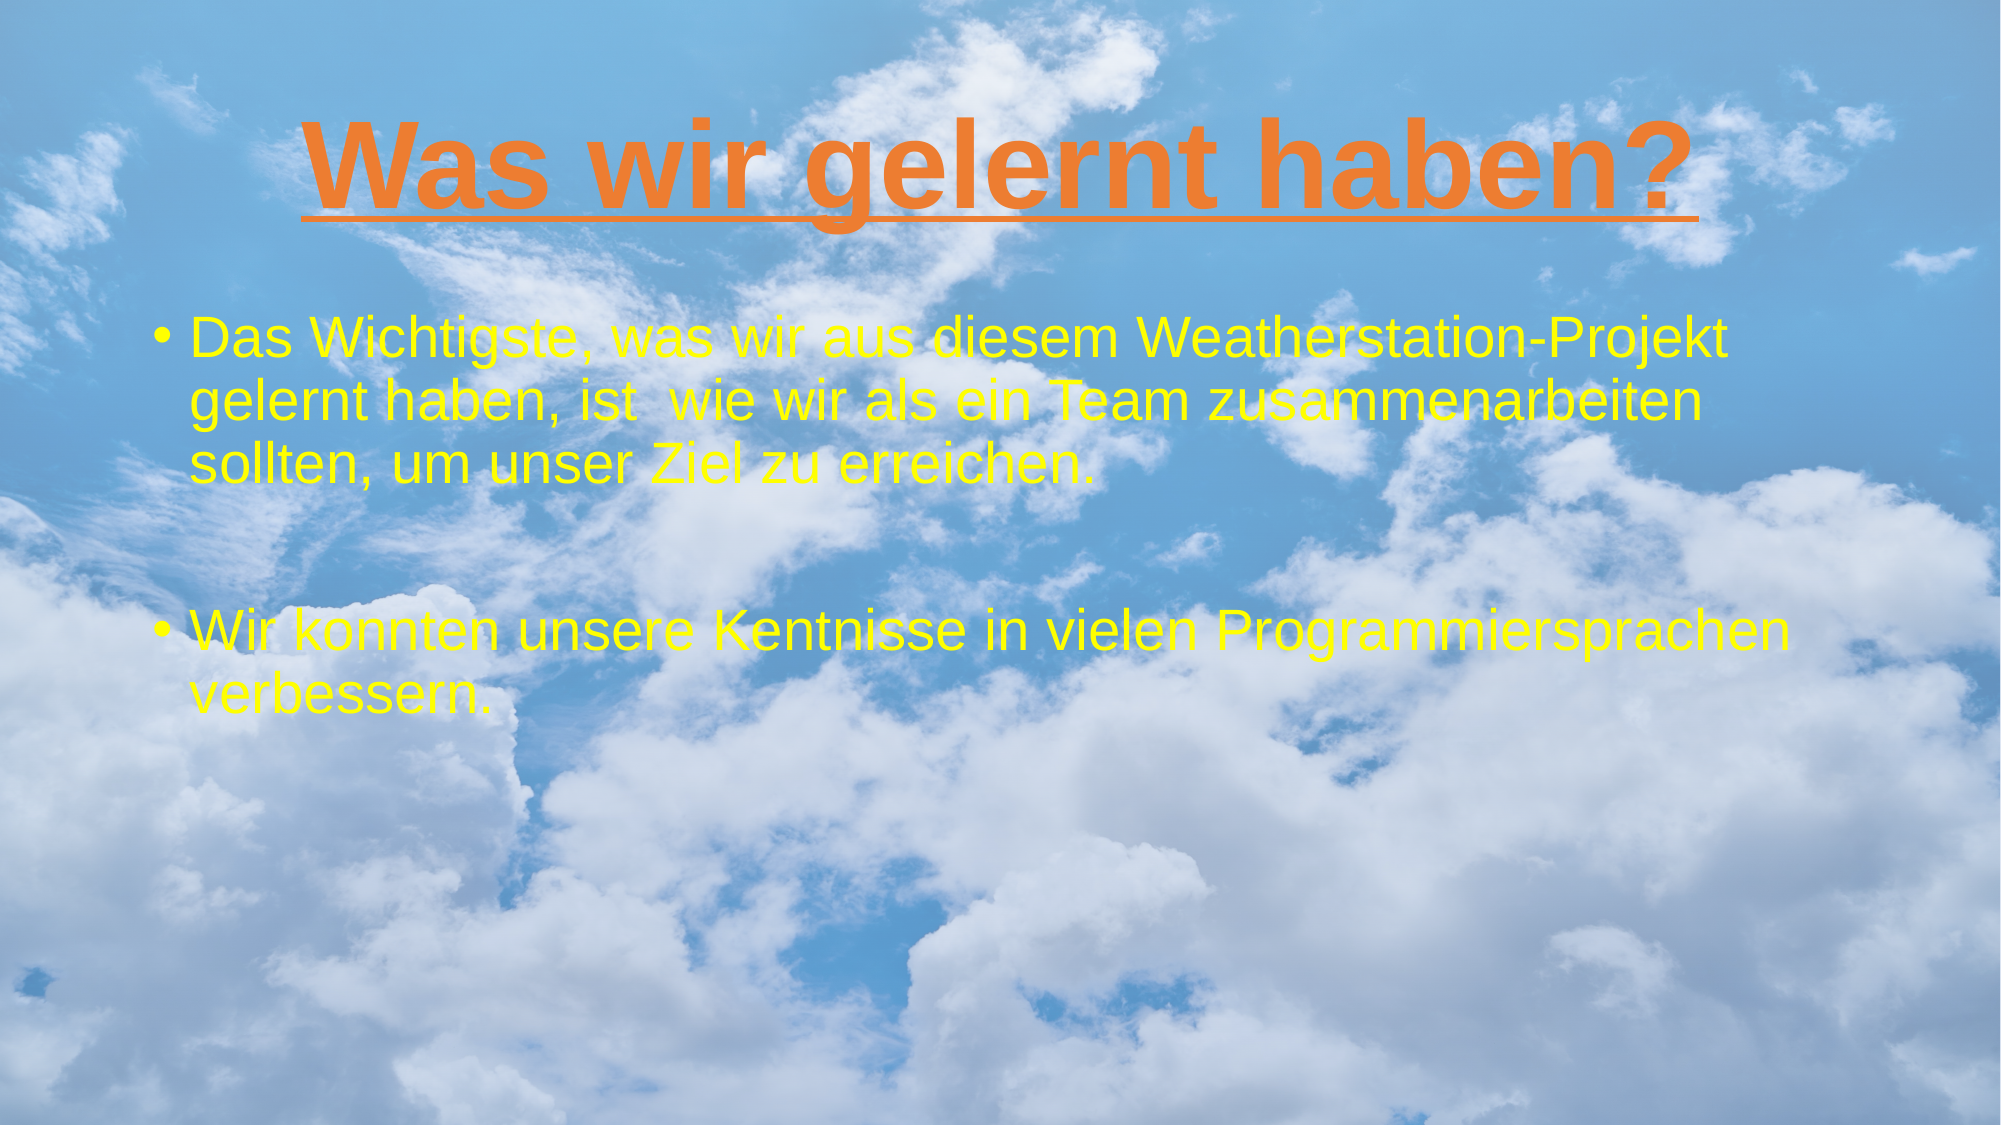

# Was wir gelernt haben?
Das Wichtigste, was wir aus diesem Weatherstation-Projekt gelernt haben, ist  wie wir als ein Team zusammenarbeiten sollten, um unser Ziel zu erreichen.

Wir konnten unsere Kentnisse in vielen Programmiersprachen verbessern.